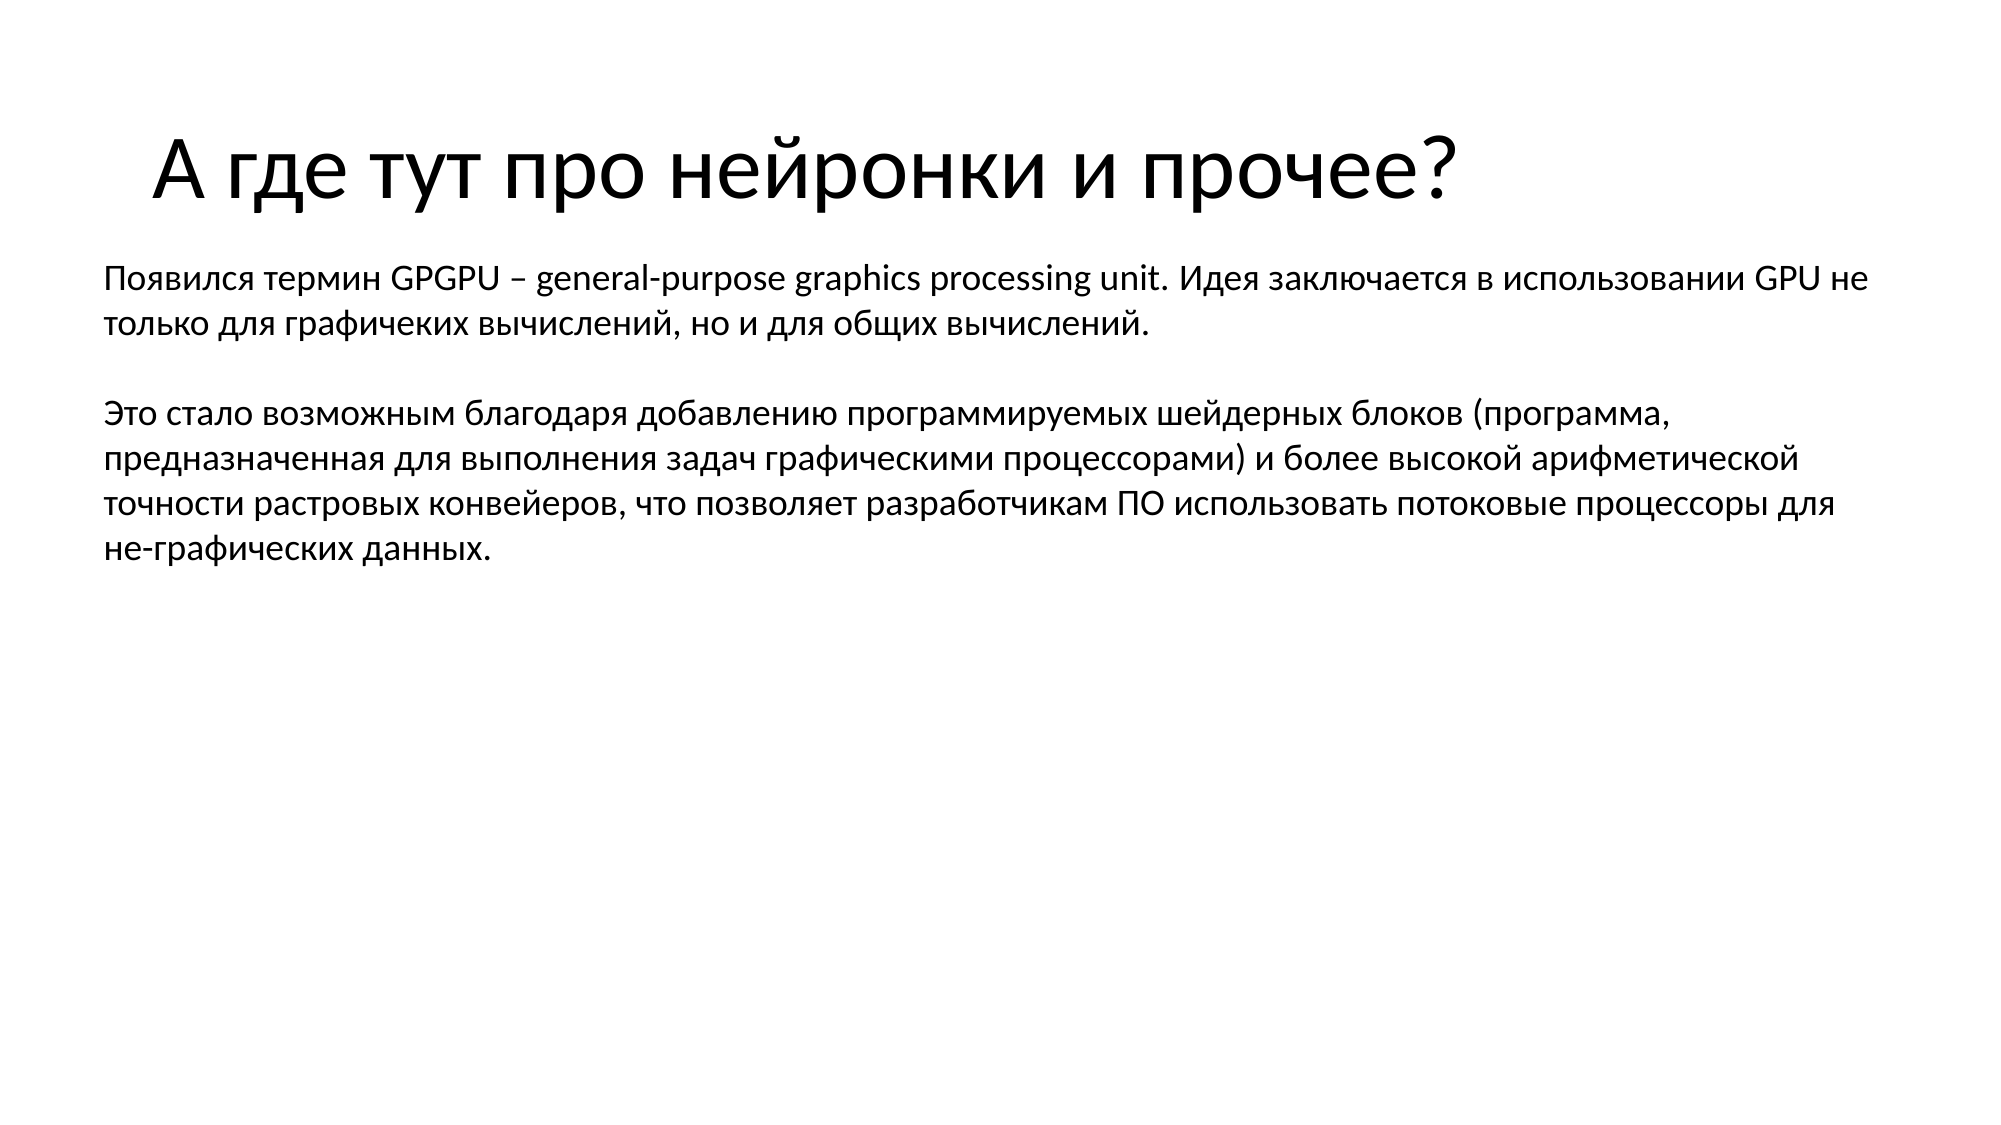

# А где тут про нейронки и прочее?
Появился термин GPGPU – general-purpose graphics processing unit. Идея заключается в использовании GPU не только для графичеких вычислений, но и для общих вычислений.

Это стало возможным благодаря добавлению программируемых шейдерных блоков (программа, предназначенная для выполнения задач графическими процессорами) и более высокой арифметической точности растровых конвейеров, что позволяет разработчикам ПО использовать потоковые процессоры для не-графических данных.